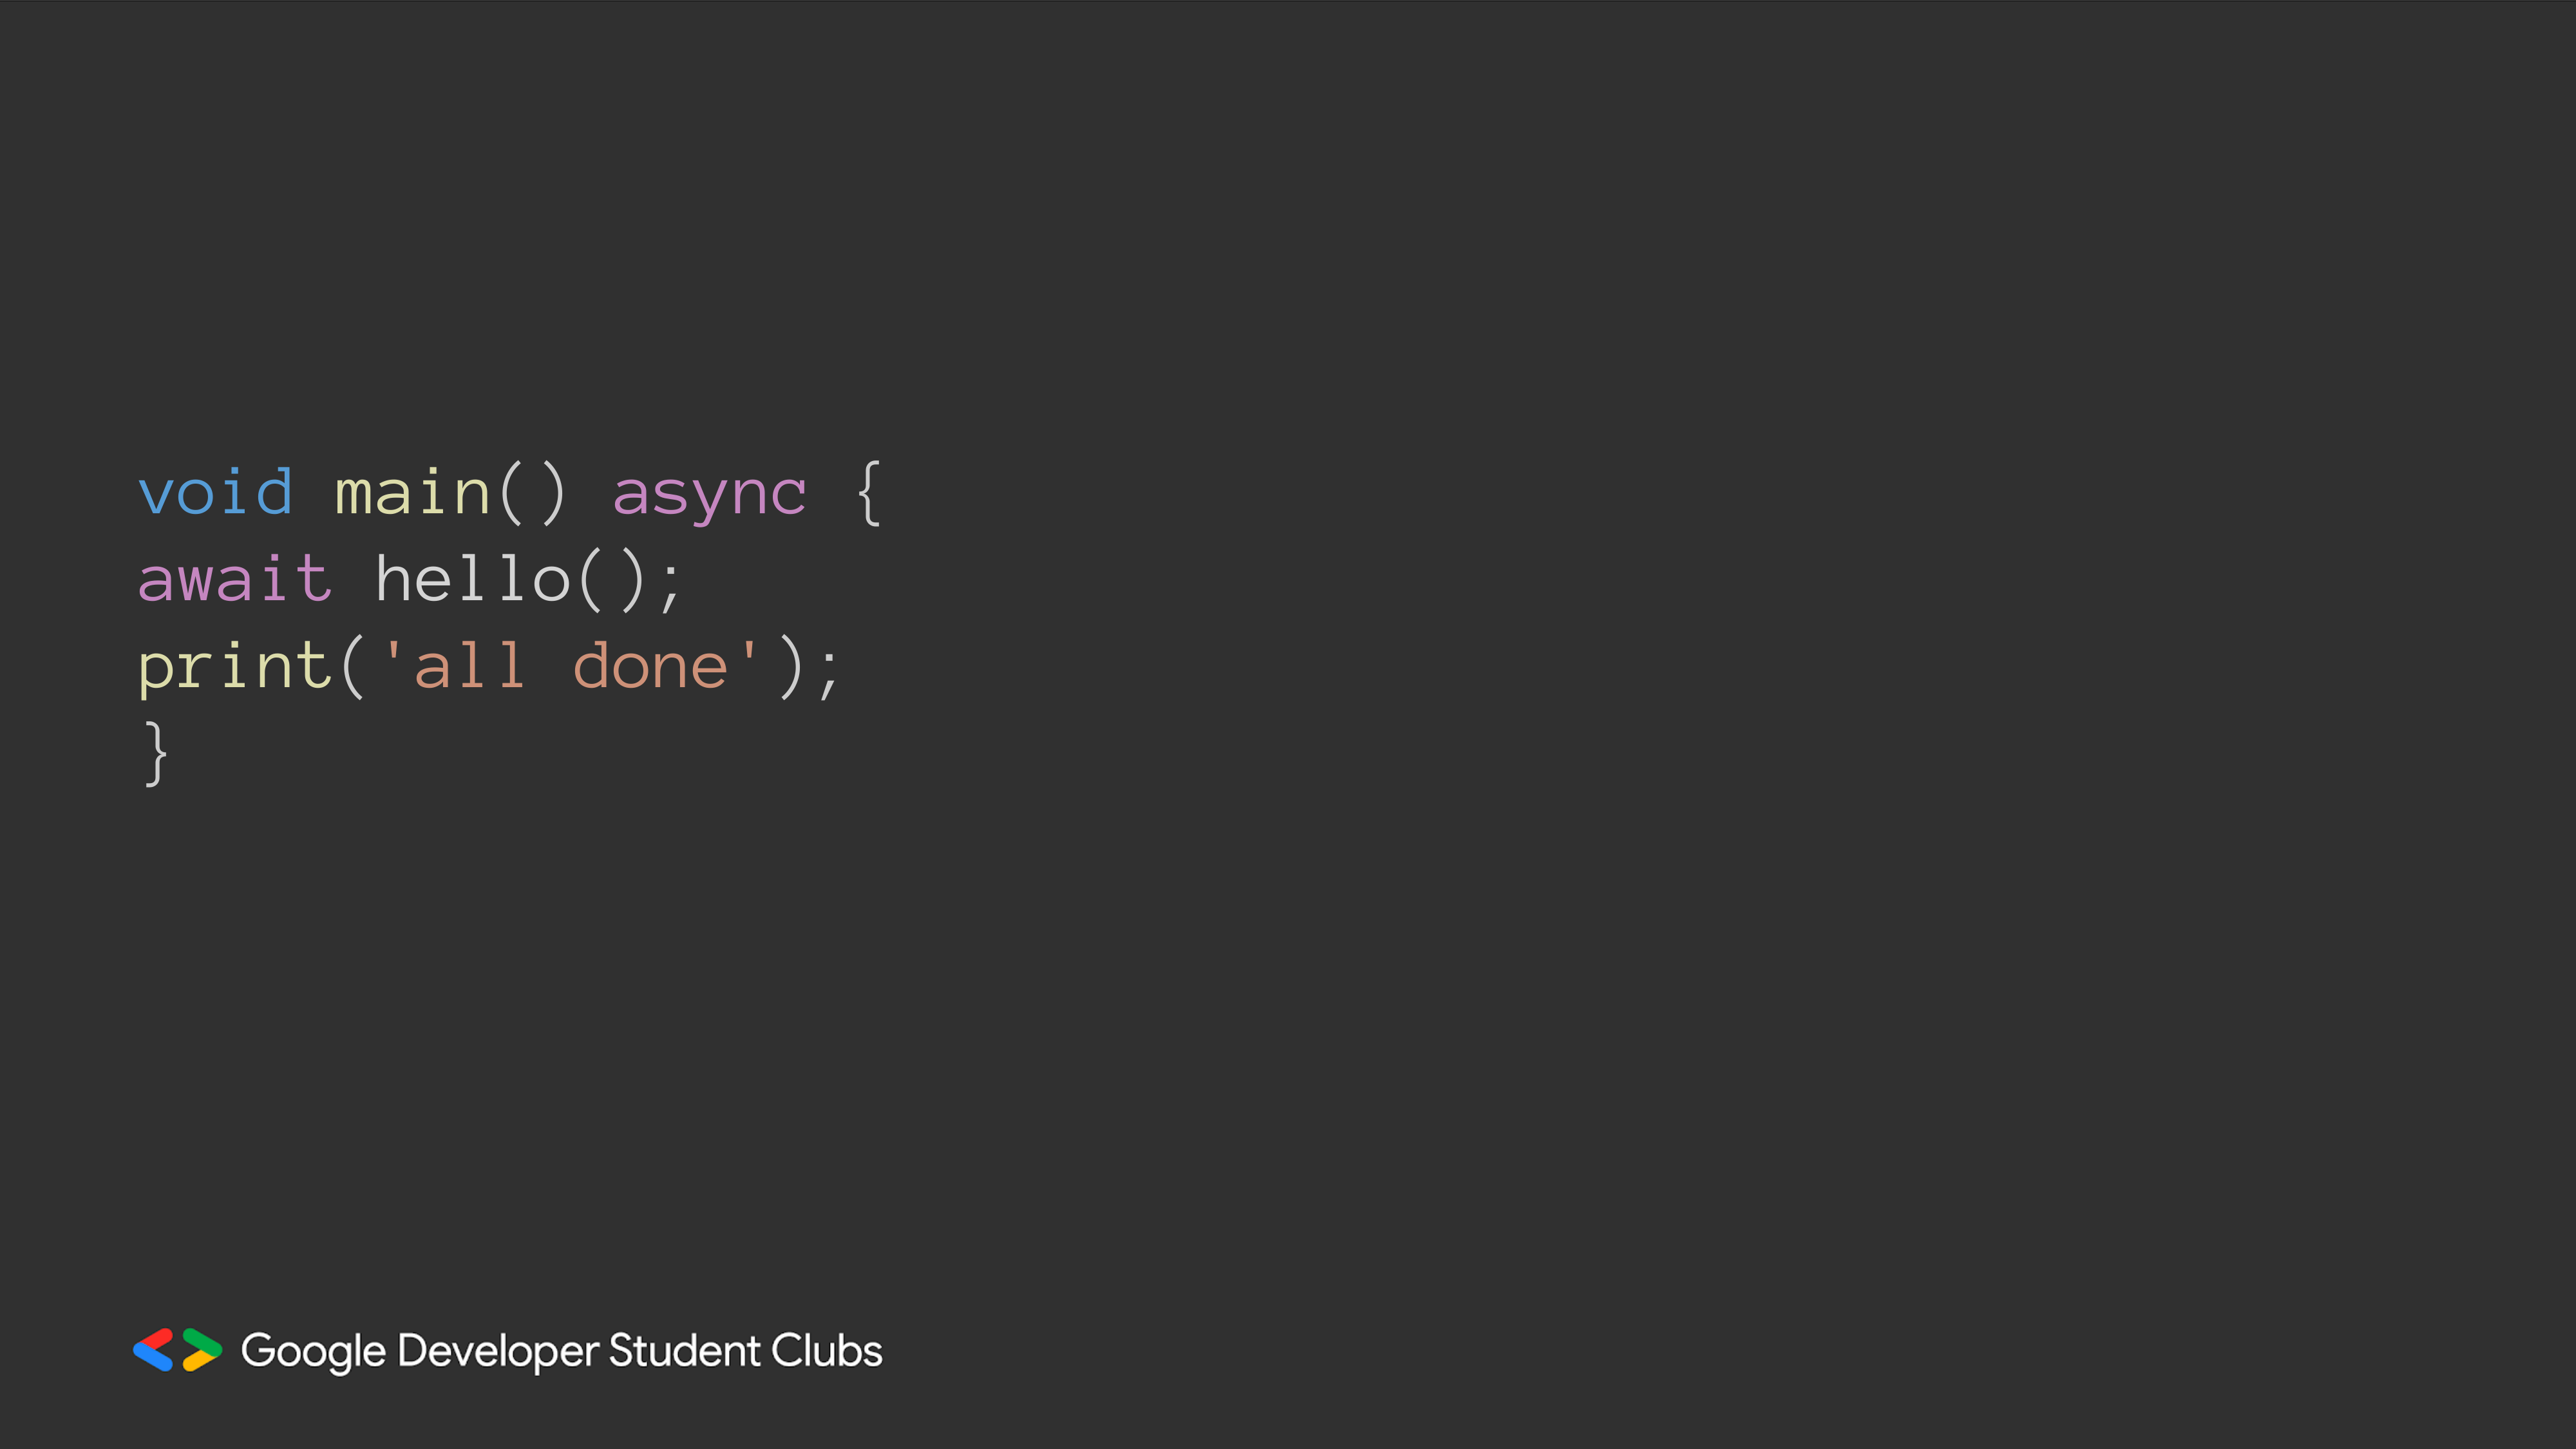

void main() async {
await hello();
print('all done');
}